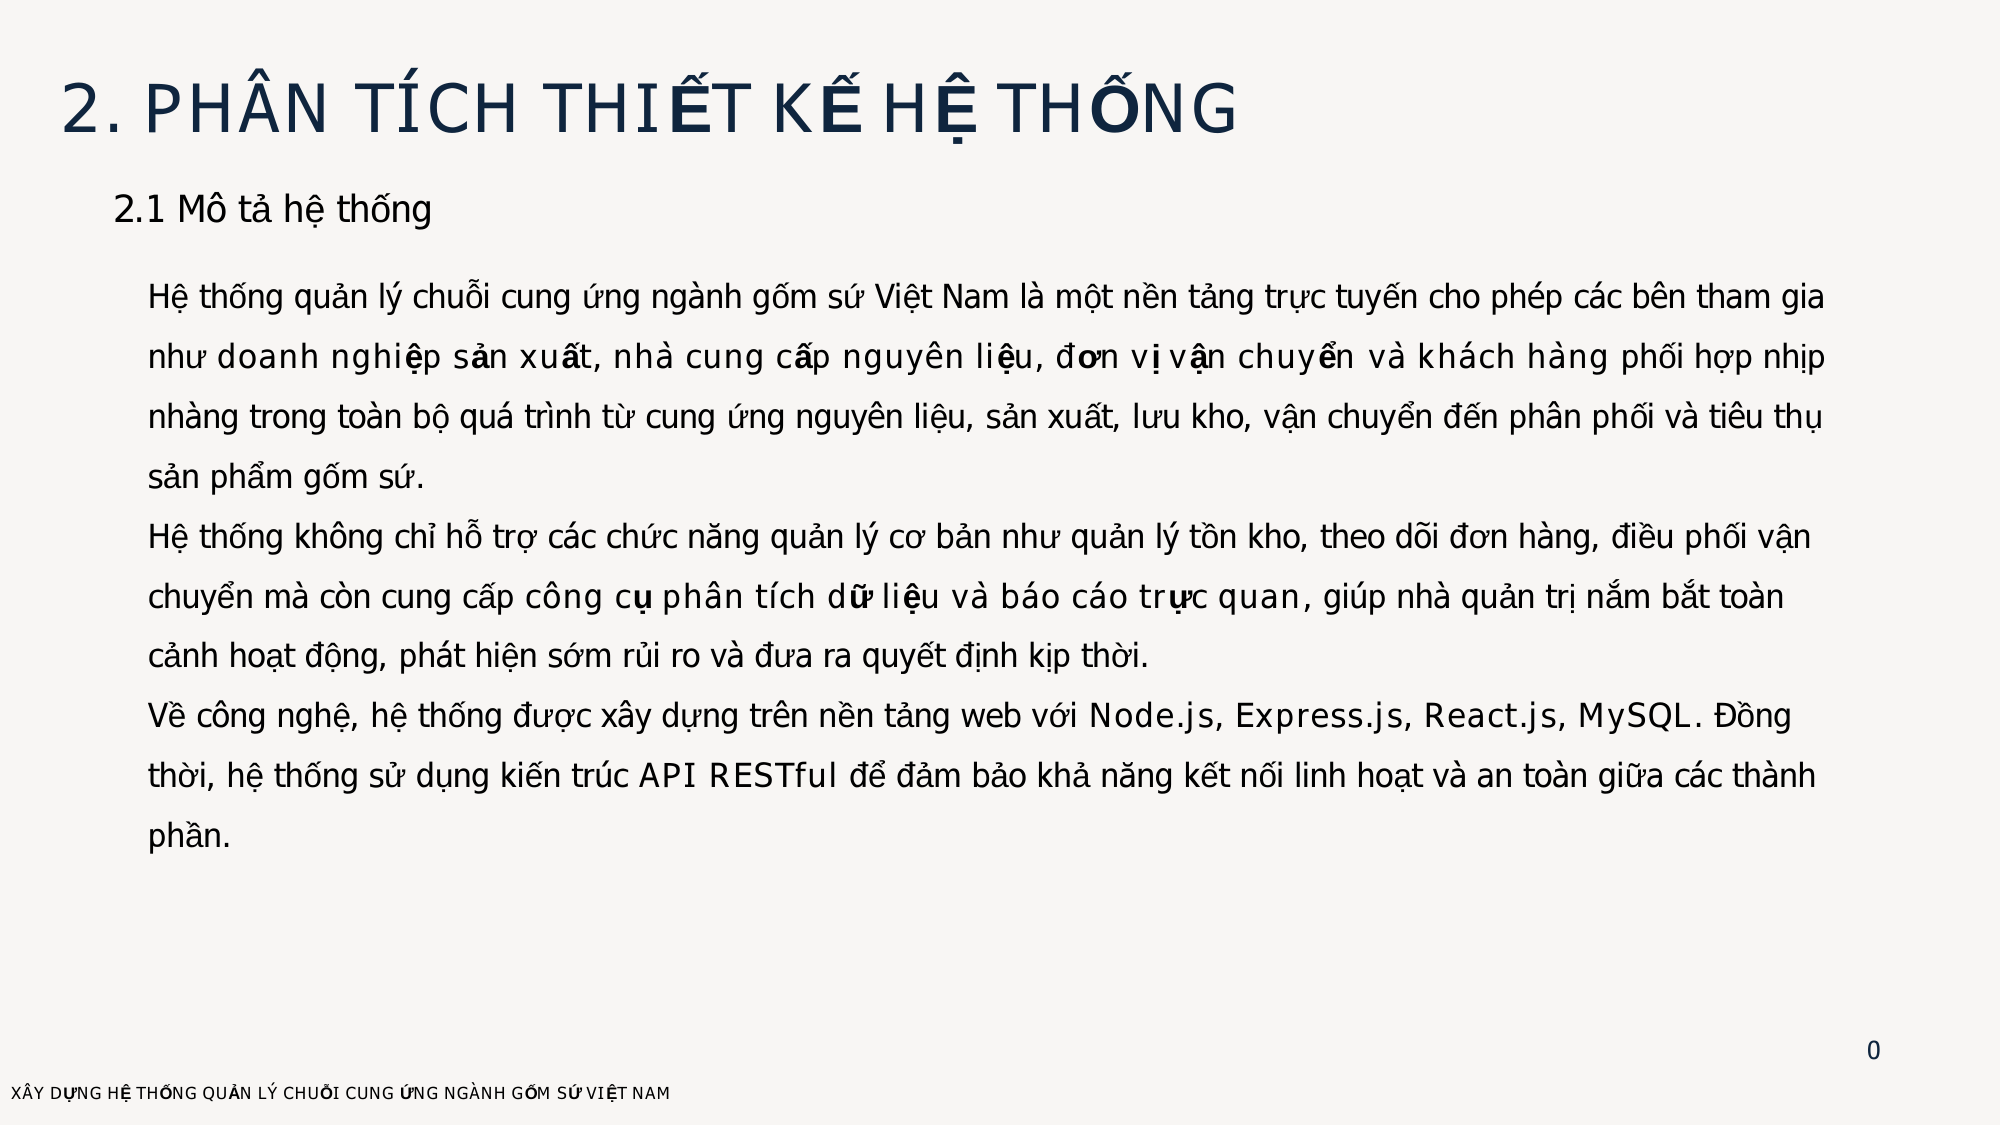

2. PHÂN TÍCH THIẾT KẾ HỆ THỐNG
2.1 Mô tả hệ thống
Hệ thống quản lý chuỗi cung ứng ngành gốm sứ Việt Nam là một nền tảng trực tuyến cho phép các bên tham gia như doanh nghiệp sản xuất, nhà cung cấp nguyên liệu, đơn vị vận chuyển và khách hàng phối hợp nhịp nhàng trong toàn bộ quá trình từ cung ứng nguyên liệu, sản xuất, lưu kho, vận chuyển đến phân phối và tiêu thụ sản phẩm gốm sứ.
Hệ thống không chỉ hỗ trợ các chức năng quản lý cơ bản như quản lý tồn kho, theo dõi đơn hàng, điều phối vận chuyển mà còn cung cấp công cụ phân tích dữ liệu và báo cáo trực quan, giúp nhà quản trị nắm bắt toàn cảnh hoạt động, phát hiện sớm rủi ro và đưa ra quyết định kịp thời.
Về công nghệ, hệ thống được xây dựng trên nền tảng web với Node.js, Express.js, React.js, MySQL. Đồng thời, hệ thống sử dụng kiến trúc API RESTful để đảm bảo khả năng kết nối linh hoạt và an toàn giữa các thành phần.
0
XÂY DỰNG HỆ THỐNG QUẢN LÝ CHUỖI CUNG ỨNG NGÀNH GỐM SỨ VIỆT NAM